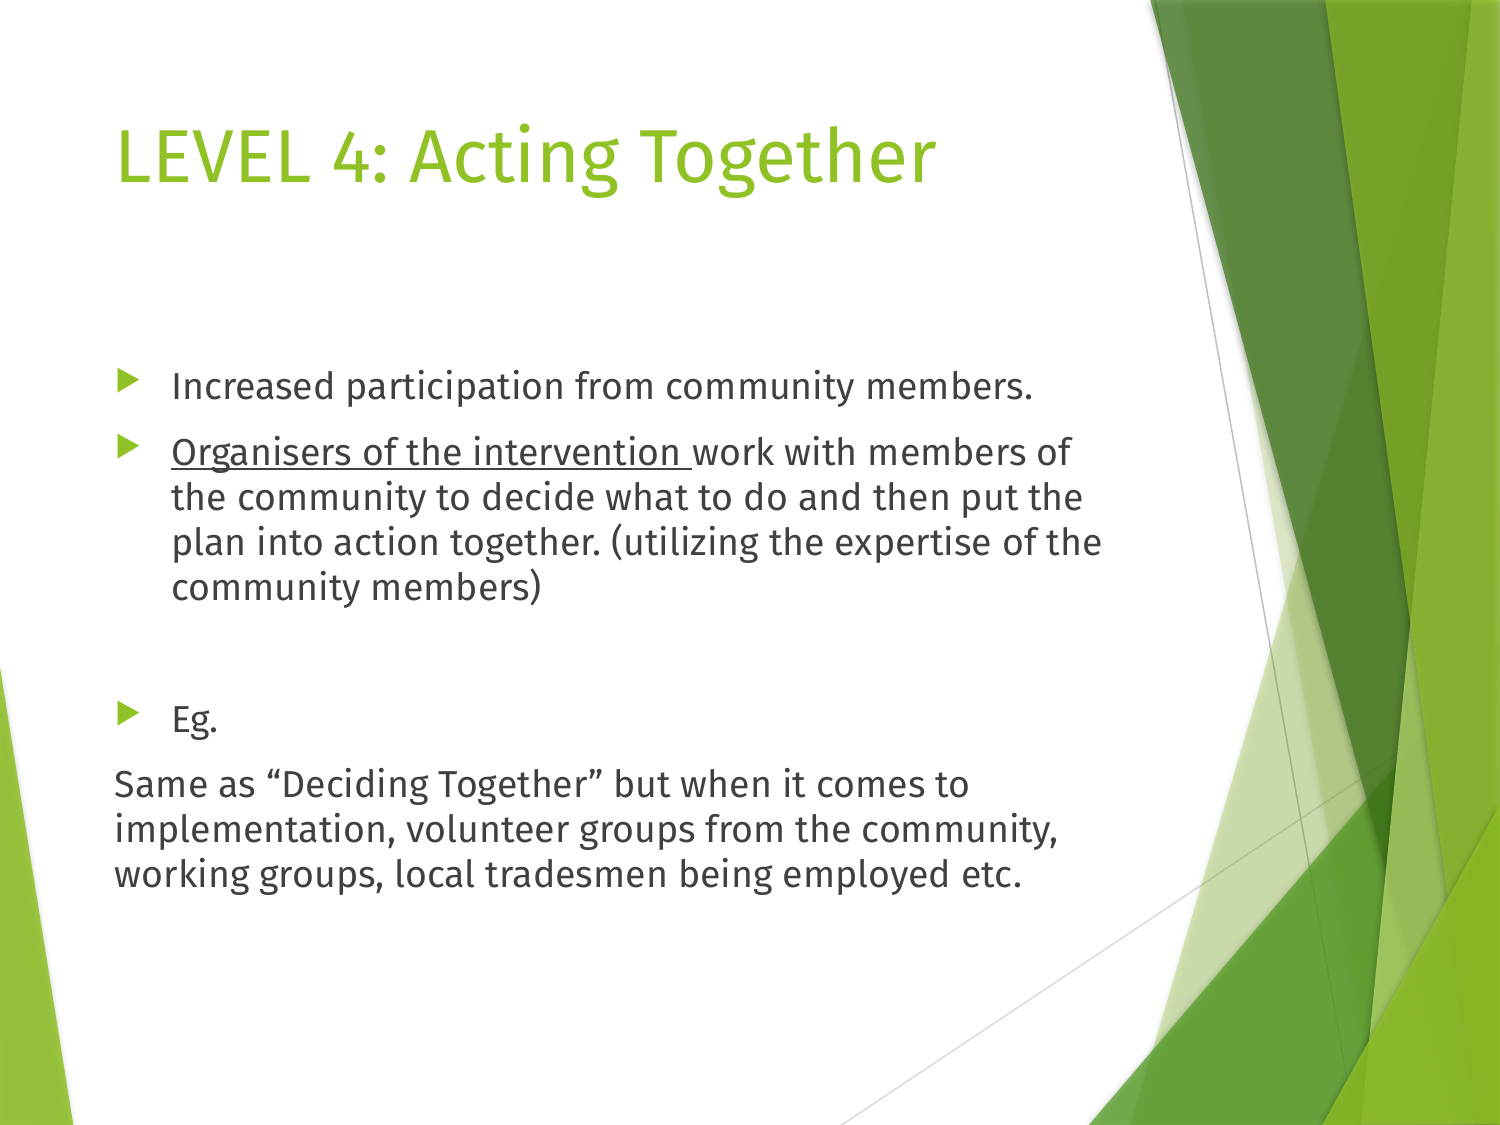

# LEVEL 4: Acting Together
Increased participation from community members.
Organisers of the intervention work with members of the community to decide what to do and then put the plan into action together. (utilizing the expertise of the community members)

Eg.
Same as “Deciding Together” but when it comes to implementation, volunteer groups from the community, working groups, local tradesmen being employed etc.